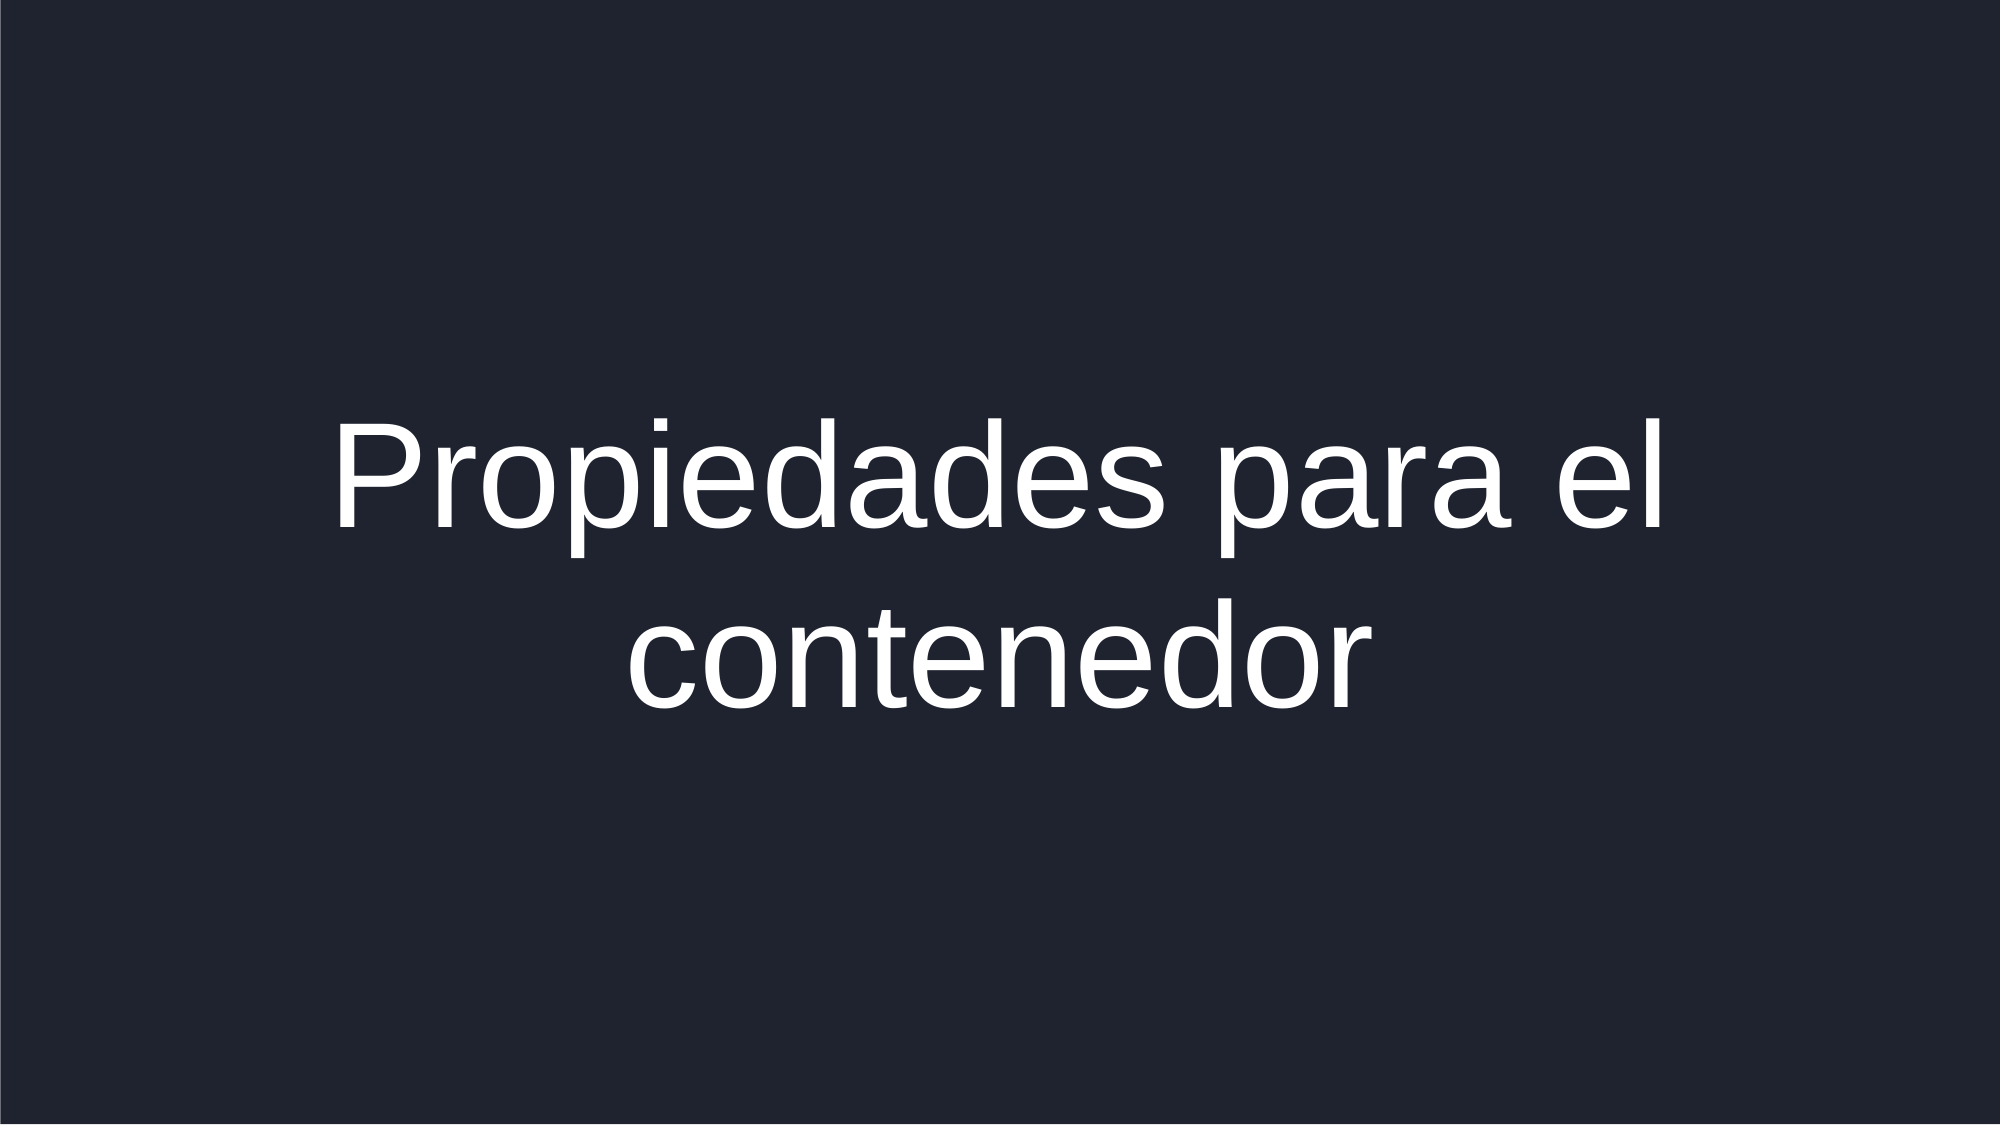

|  |
| --- |
Propiedades para el contenedor